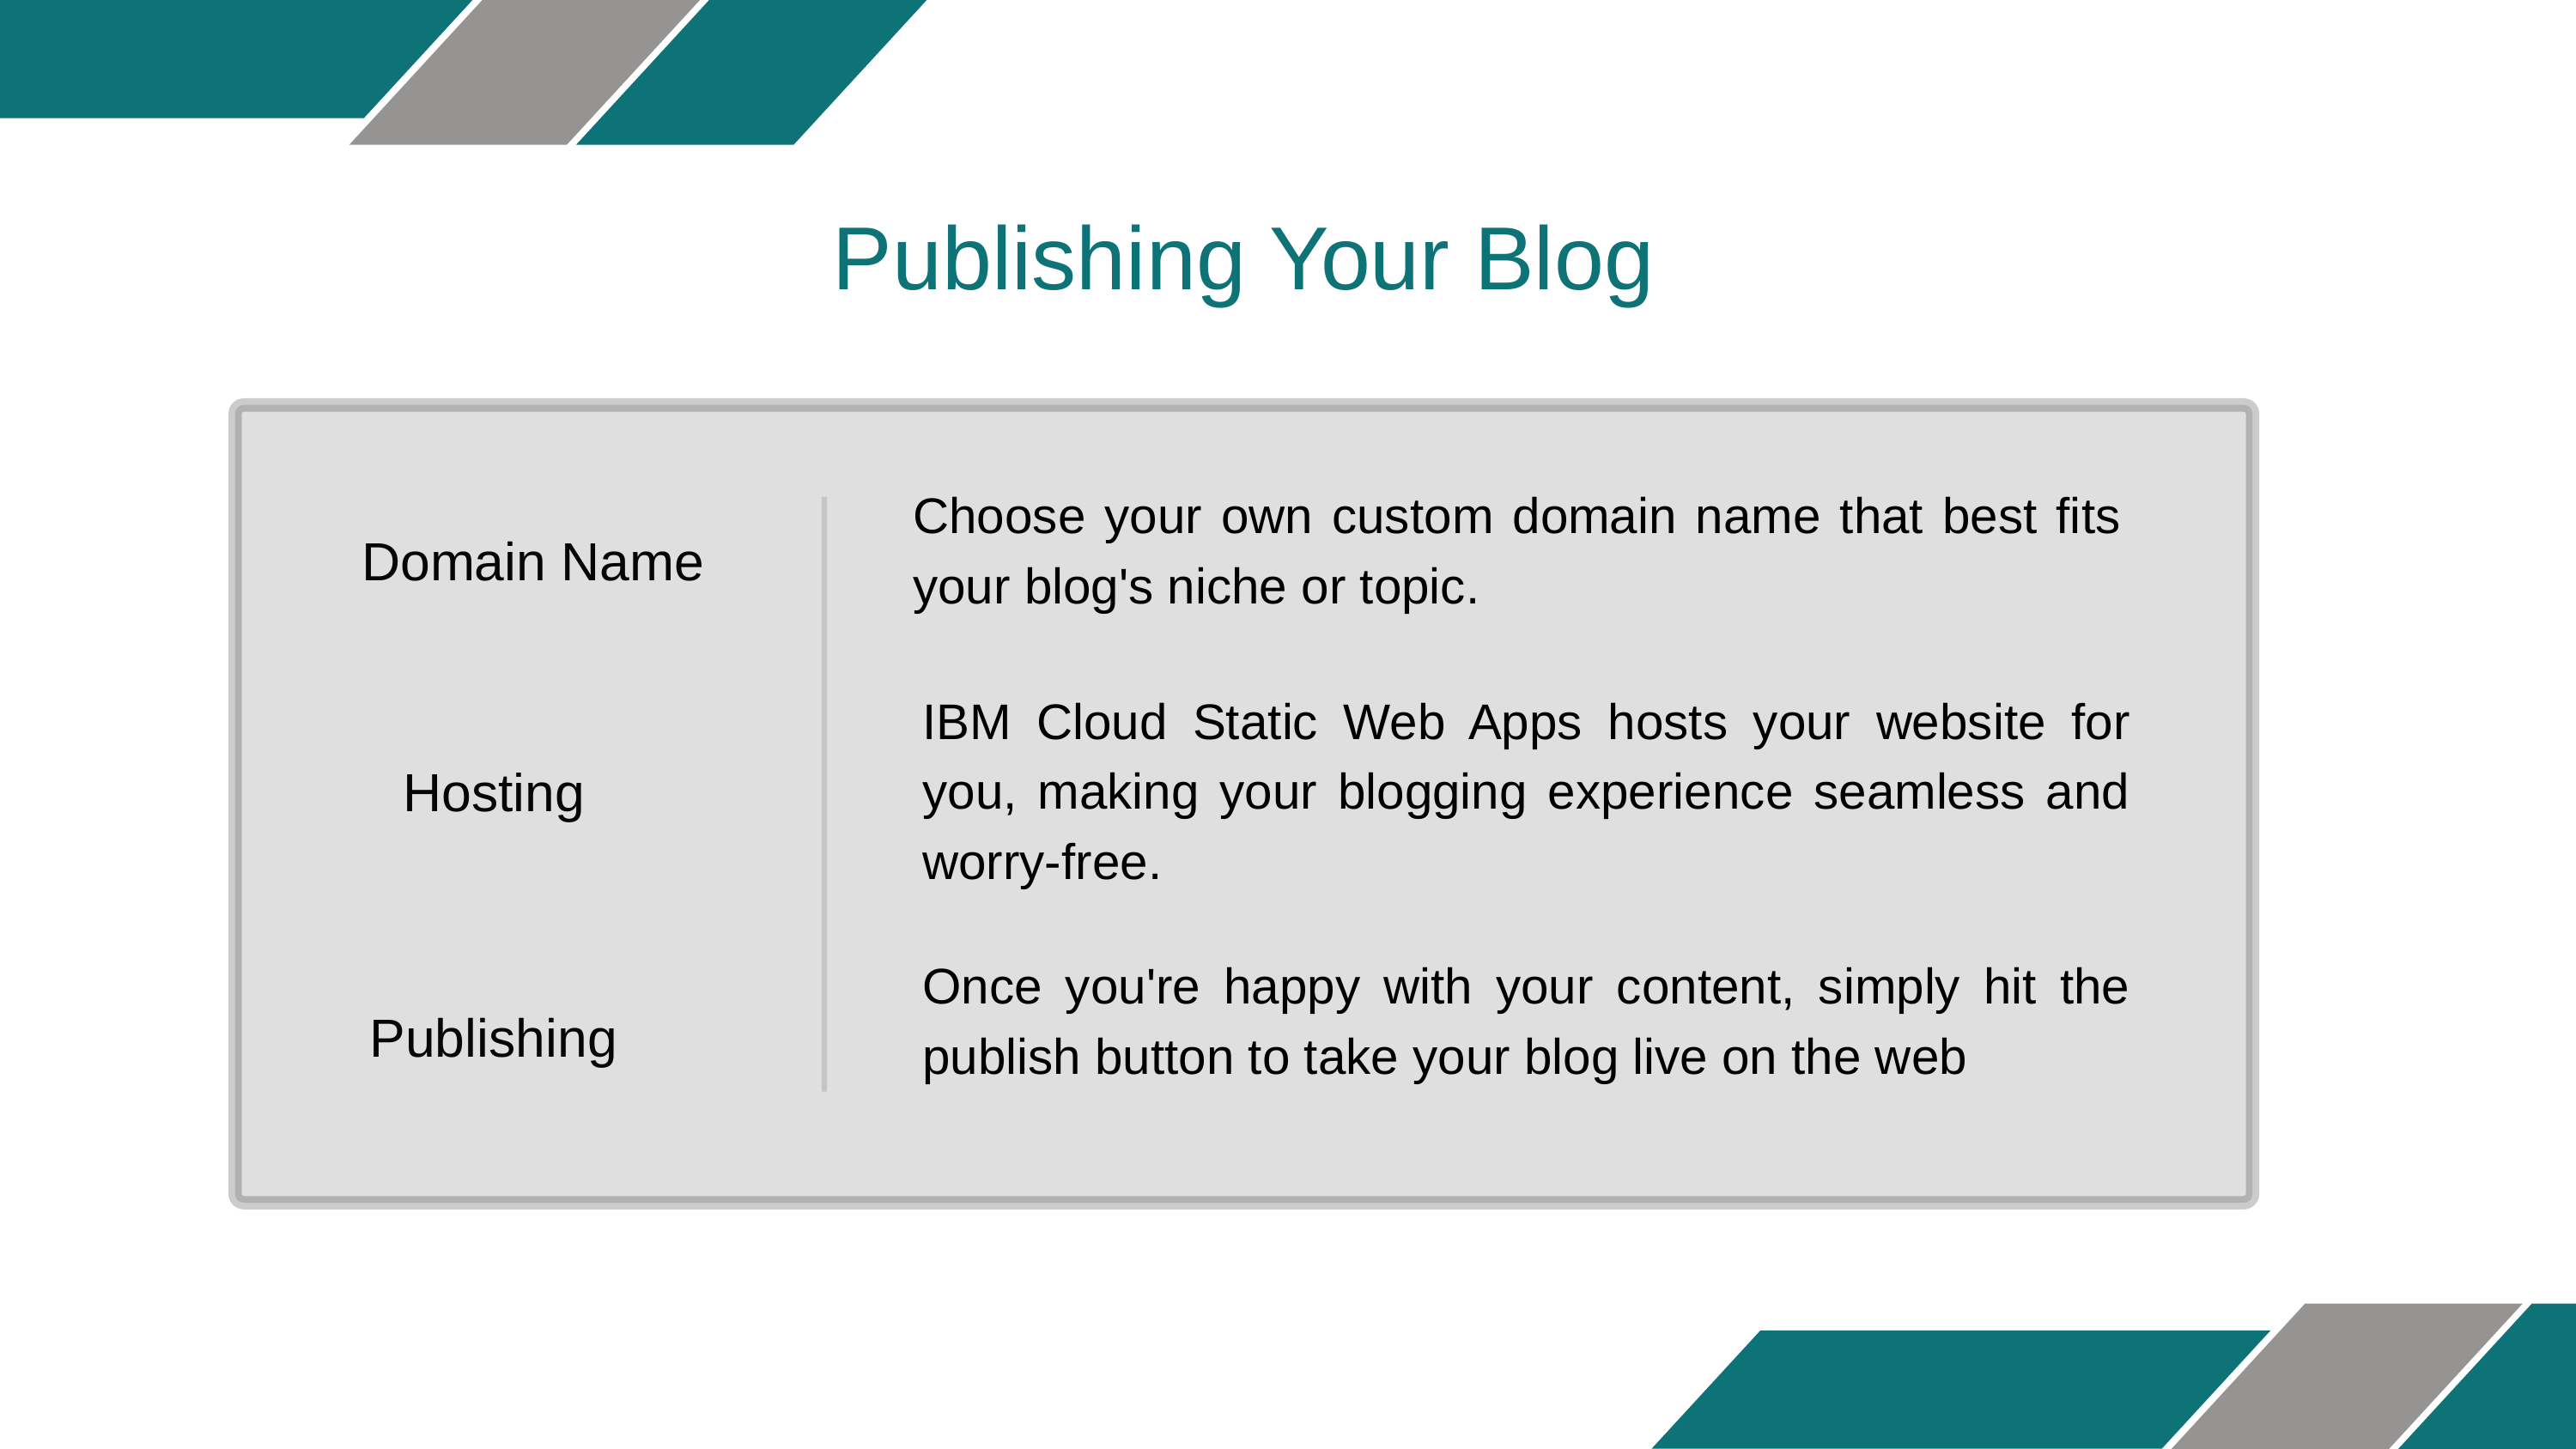

Publishing Your Blog

Choose your own custom domain name that best fits your blog's niche or topic.

Domain Name

IBM Cloud Static Web Apps hosts your website for you, making your blogging experience seamless and worry-free.

Hosting
Once you're happy with your content, simply hit the publish button to take your blog live on the web
Publishing